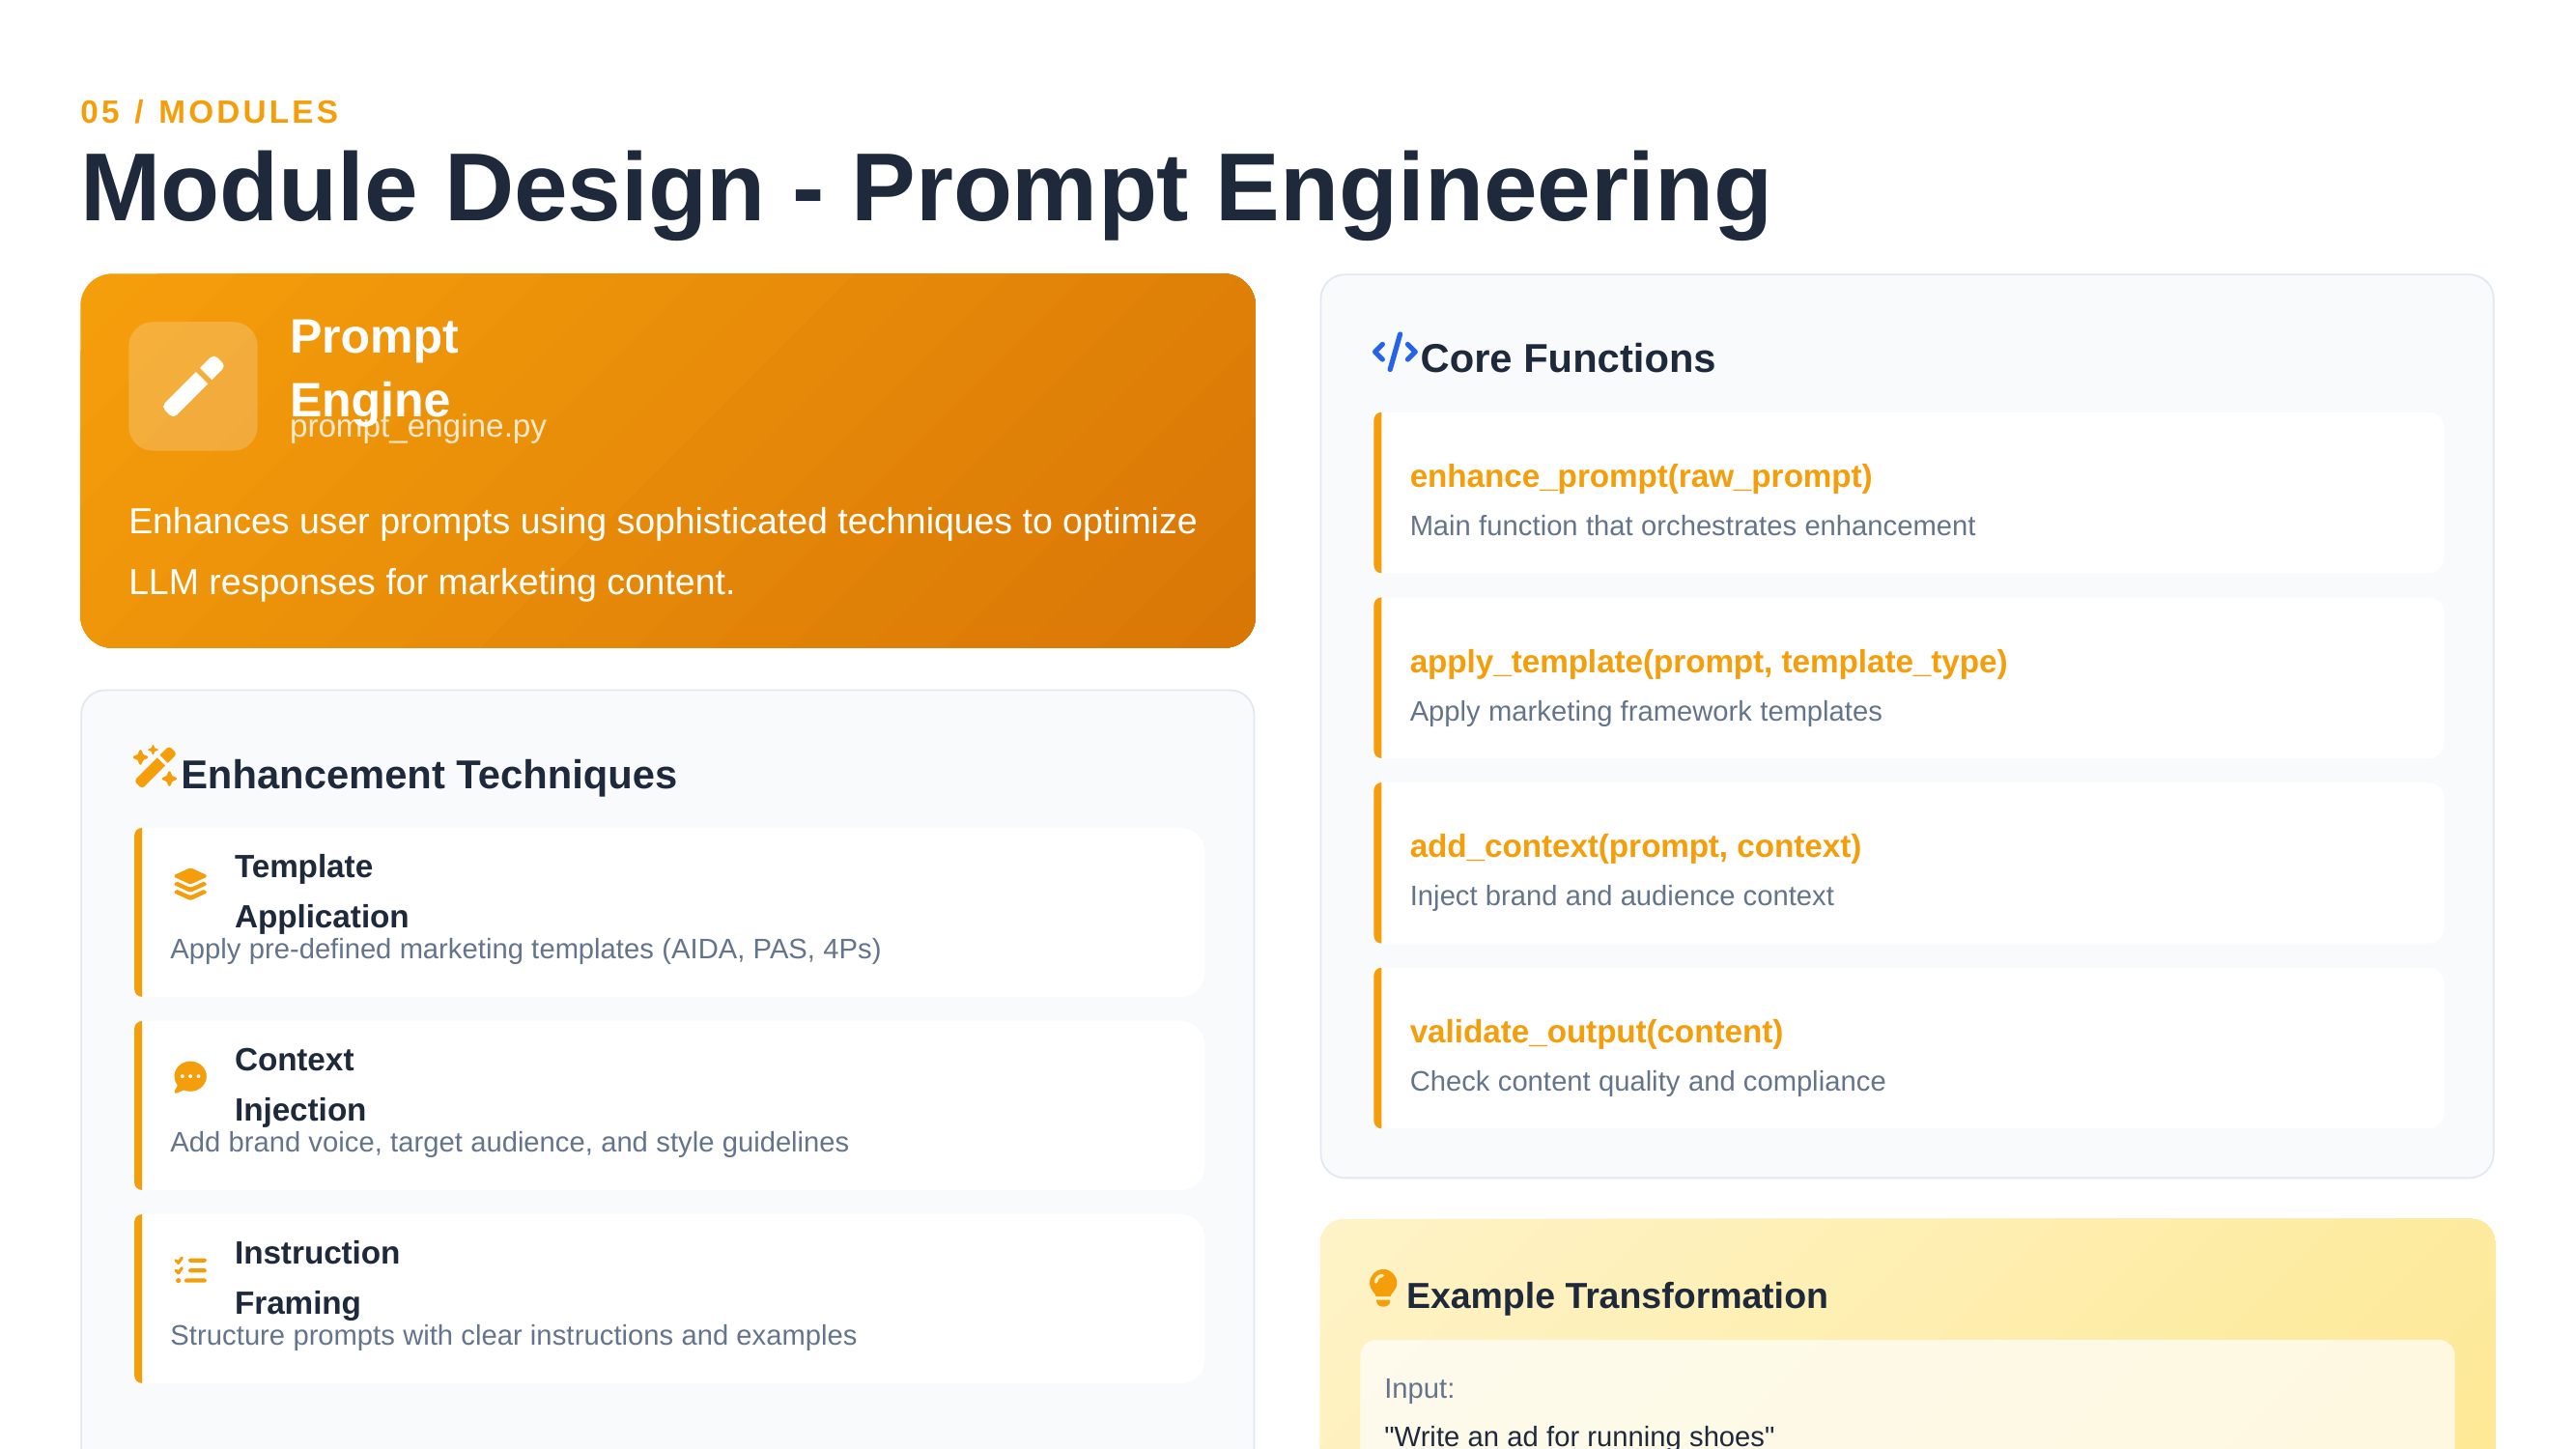

05 / MODULES
Module Design - Prompt Engineering

Core Functions
Prompt Engine

prompt_engine.py

enhance_prompt(raw_prompt)
Enhances user prompts using sophisticated techniques to optimize LLM responses for marketing content.
Main function that orchestrates enhancement

apply_template(prompt, template_type)
Apply marketing framework templates

Enhancement Techniques

add_context(prompt, context)

Template Application

Inject brand and audience context
Apply pre-defined marketing templates (AIDA, PAS, 4Ps)

validate_output(content)

Context Injection
Check content quality and compliance

Add brand voice, target audience, and style guidelines

Instruction Framing

Example Transformation

Structure prompts with clear instructions and examples

Input:
"Write an ad for running shoes"

Enhanced:
"Create a compelling ad for premium running shoes targeting fitness enthusiasts aged 25-40. Use AIDA framework. Tone: energetic and motivational. Include benefits: comfort, durability, performance. Length: 100 words."